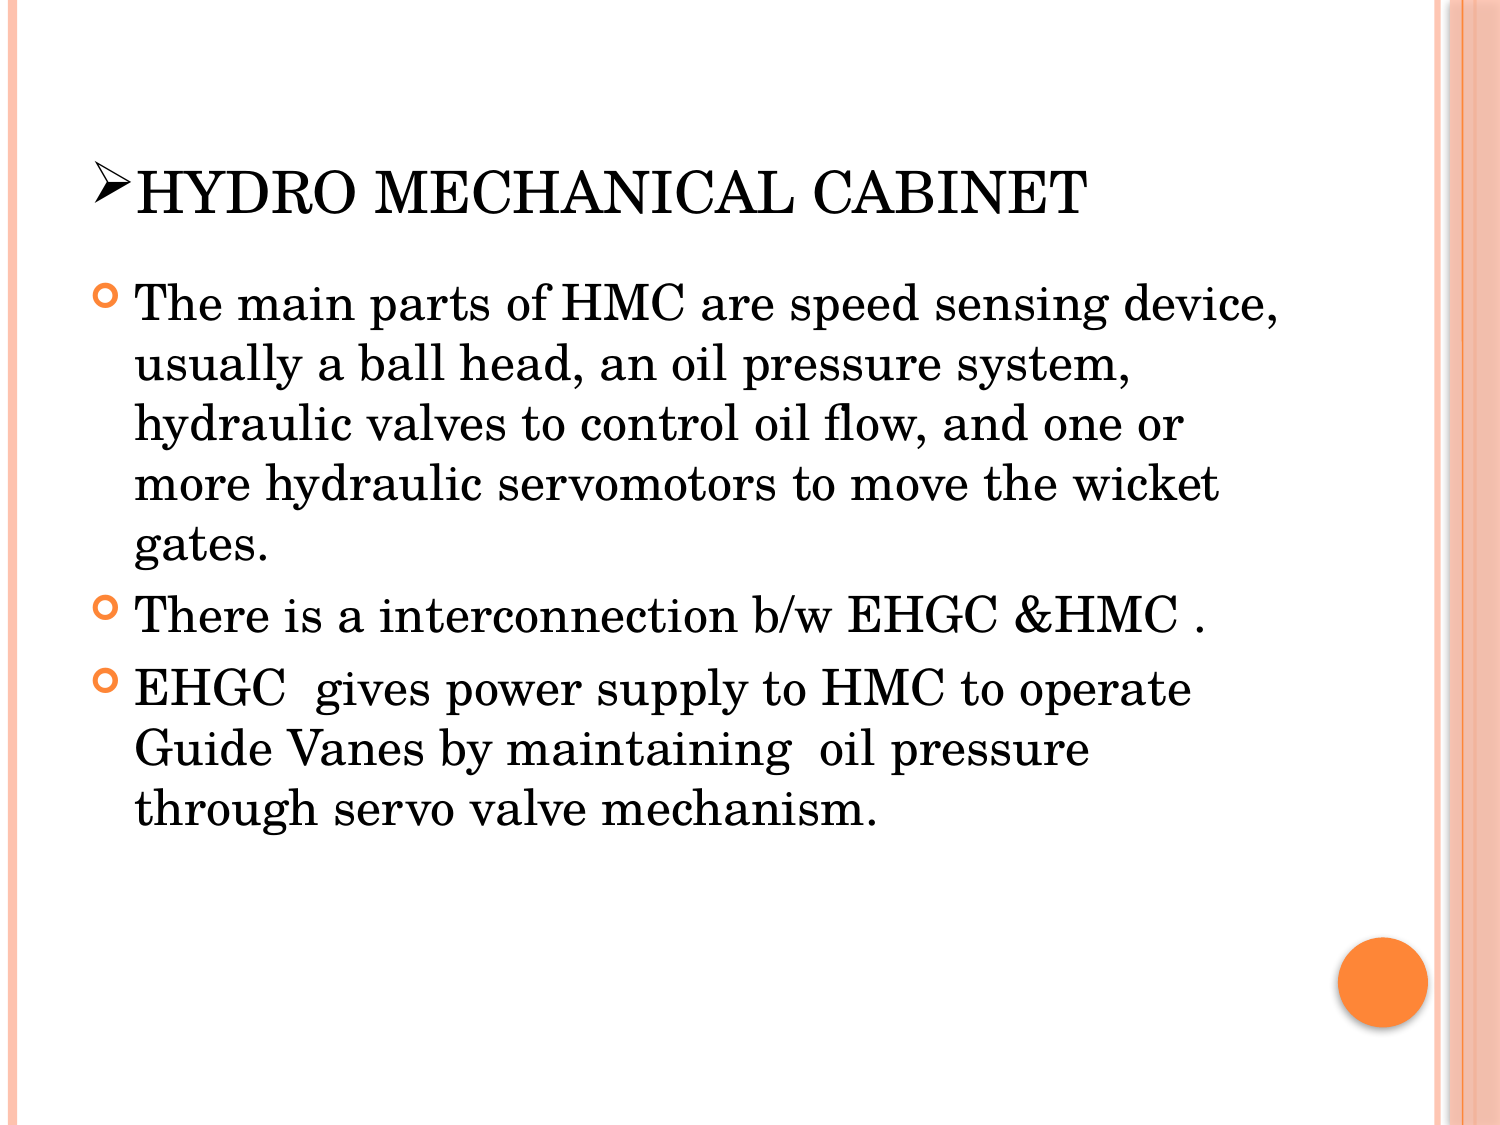

# HYDRO MECHANICAL CABINET
The main parts of HMC are speed sensing device, usually a ball head, an oil pressure system, hydraulic valves to control oil flow, and one or more hydraulic servomotors to move the wicket gates.
There is a interconnection b/w EHGC &HMC .
EHGC  gives power supply to HMC to operate Guide Vanes by maintaining  oil pressure through servo valve mechanism.